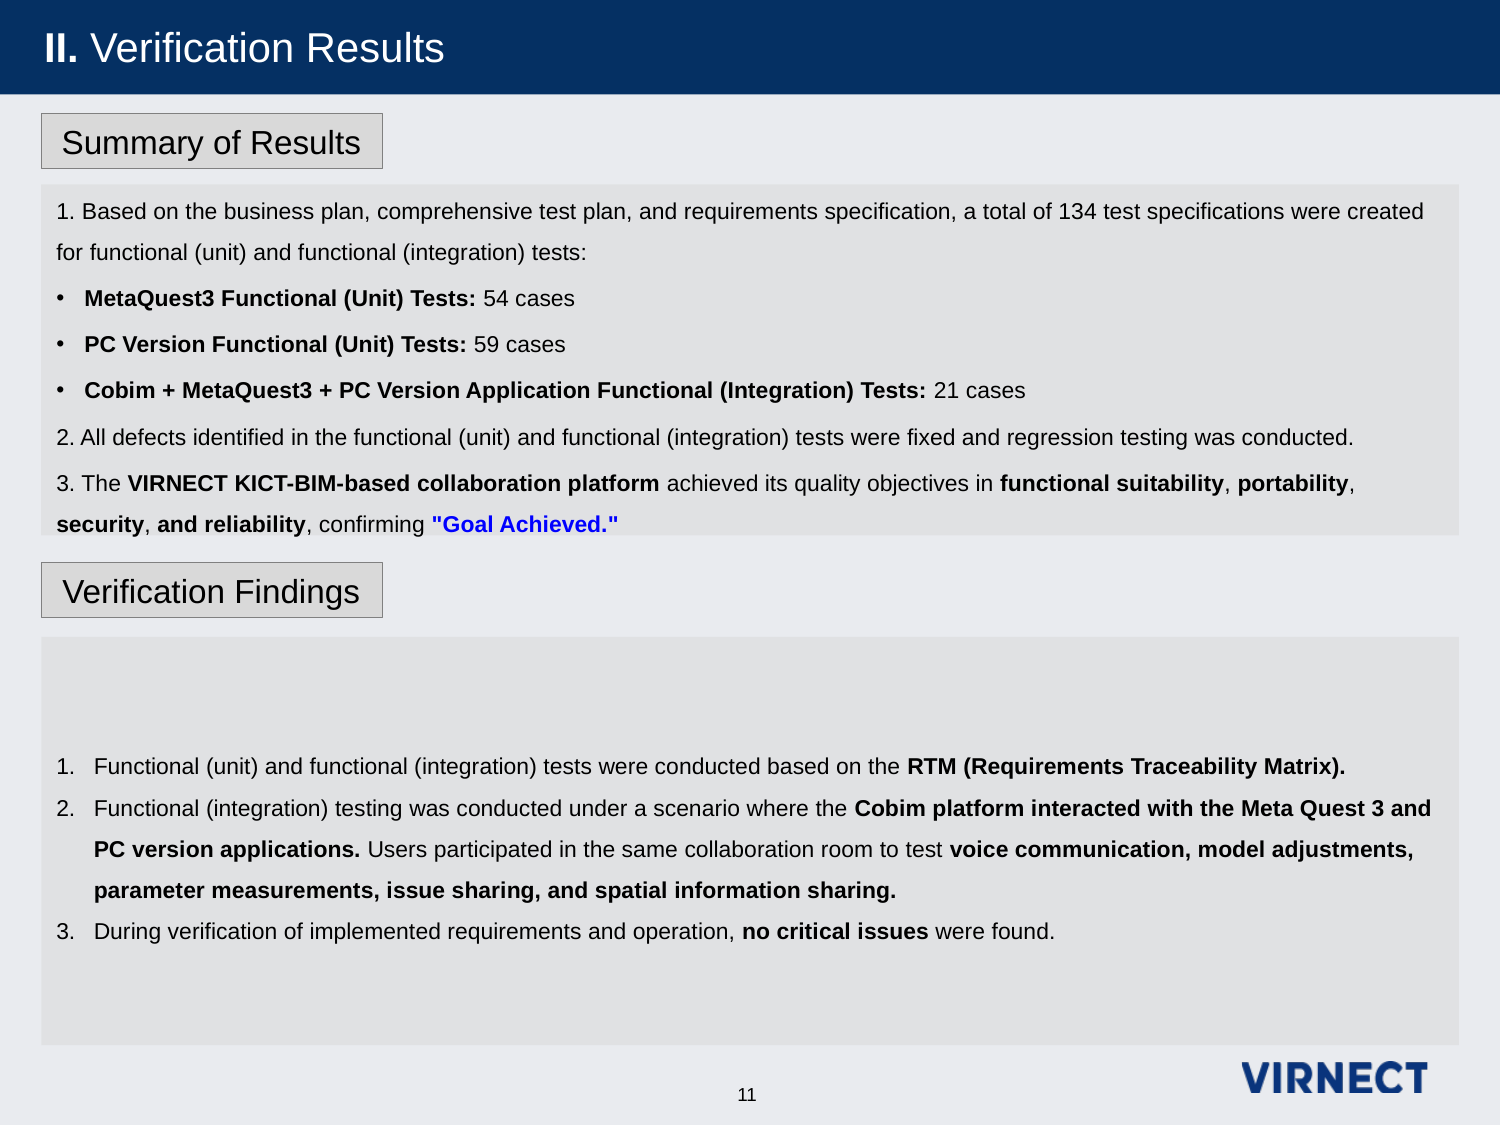

# II. Verification Results
Summary of Results
1. Based on the business plan, comprehensive test plan, and requirements specification, a total of 134 test specifications were created for functional (unit) and functional (integration) tests:
MetaQuest3 Functional (Unit) Tests: 54 cases
PC Version Functional (Unit) Tests: 59 cases
Cobim + MetaQuest3 + PC Version Application Functional (Integration) Tests: 21 cases
2. All defects identified in the functional (unit) and functional (integration) tests were fixed and regression testing was conducted.
3. The VIRNECT KICT-BIM-based collaboration platform achieved its quality objectives in functional suitability, portability, security, and reliability, confirming "Goal Achieved."
Verification Findings
Functional (unit) and functional (integration) tests were conducted based on the RTM (Requirements Traceability Matrix).
Functional (integration) testing was conducted under a scenario where the Cobim platform interacted with the Meta Quest 3 and PC version applications. Users participated in the same collaboration room to test voice communication, model adjustments, parameter measurements, issue sharing, and spatial information sharing.
During verification of implemented requirements and operation, no critical issues were found.